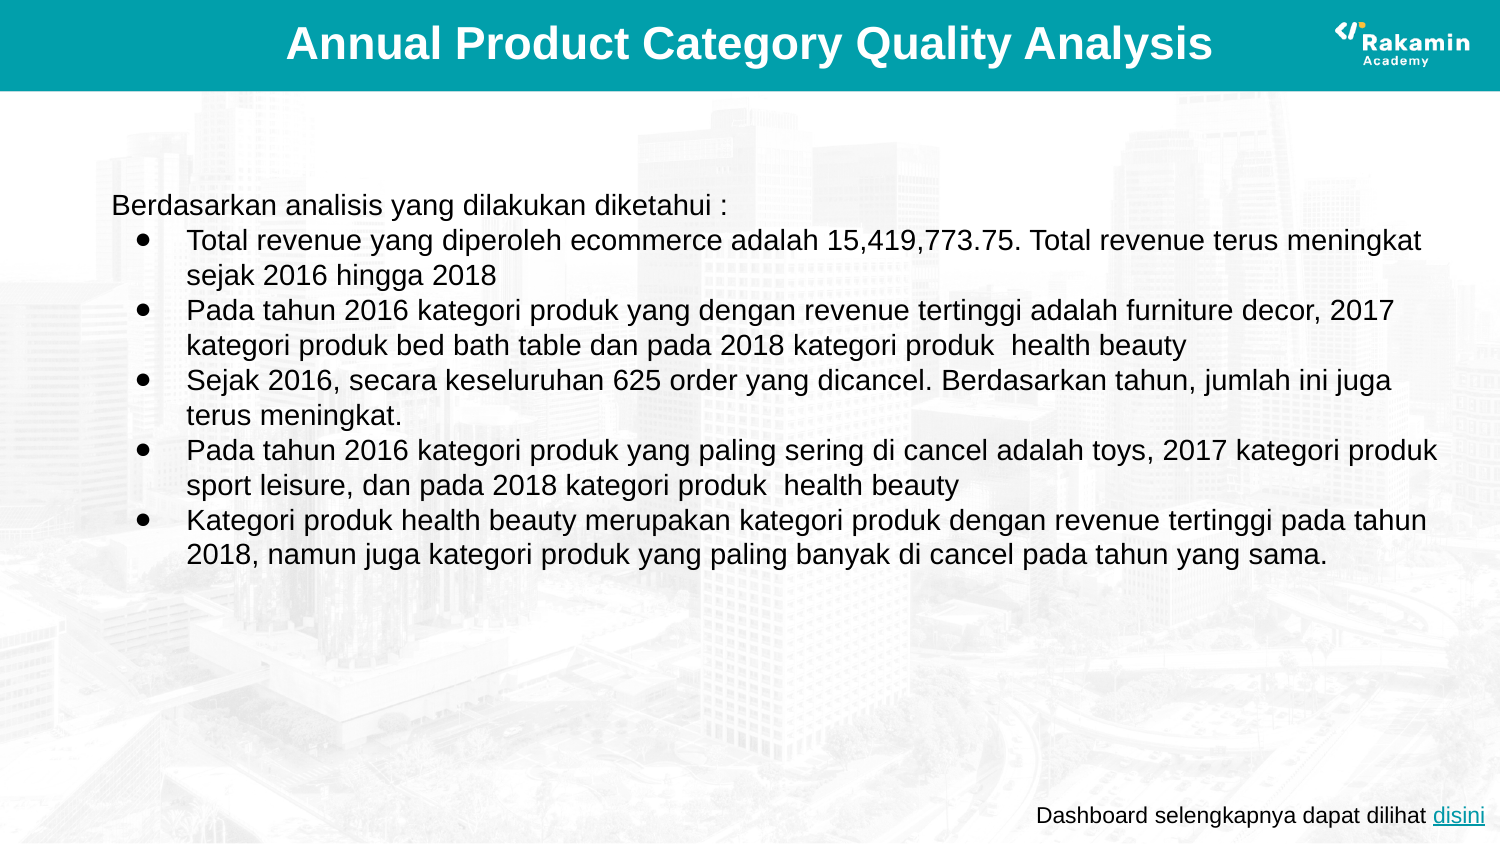

# Annual Product Category Quality Analysis
Berdasarkan analisis yang dilakukan diketahui :
Total revenue yang diperoleh ecommerce adalah 15,419,773.75. Total revenue terus meningkat sejak 2016 hingga 2018
Pada tahun 2016 kategori produk yang dengan revenue tertinggi adalah furniture decor, 2017 kategori produk bed bath table dan pada 2018 kategori produk  health beauty
Sejak 2016, secara keseluruhan 625 order yang dicancel. Berdasarkan tahun, jumlah ini juga terus meningkat.
Pada tahun 2016 kategori produk yang paling sering di cancel adalah toys, 2017 kategori produk sport leisure, dan pada 2018 kategori produk  health beauty
Kategori produk health beauty merupakan kategori produk dengan revenue tertinggi pada tahun 2018, namun juga kategori produk yang paling banyak di cancel pada tahun yang sama.

Dashboard selengkapnya dapat dilihat disini